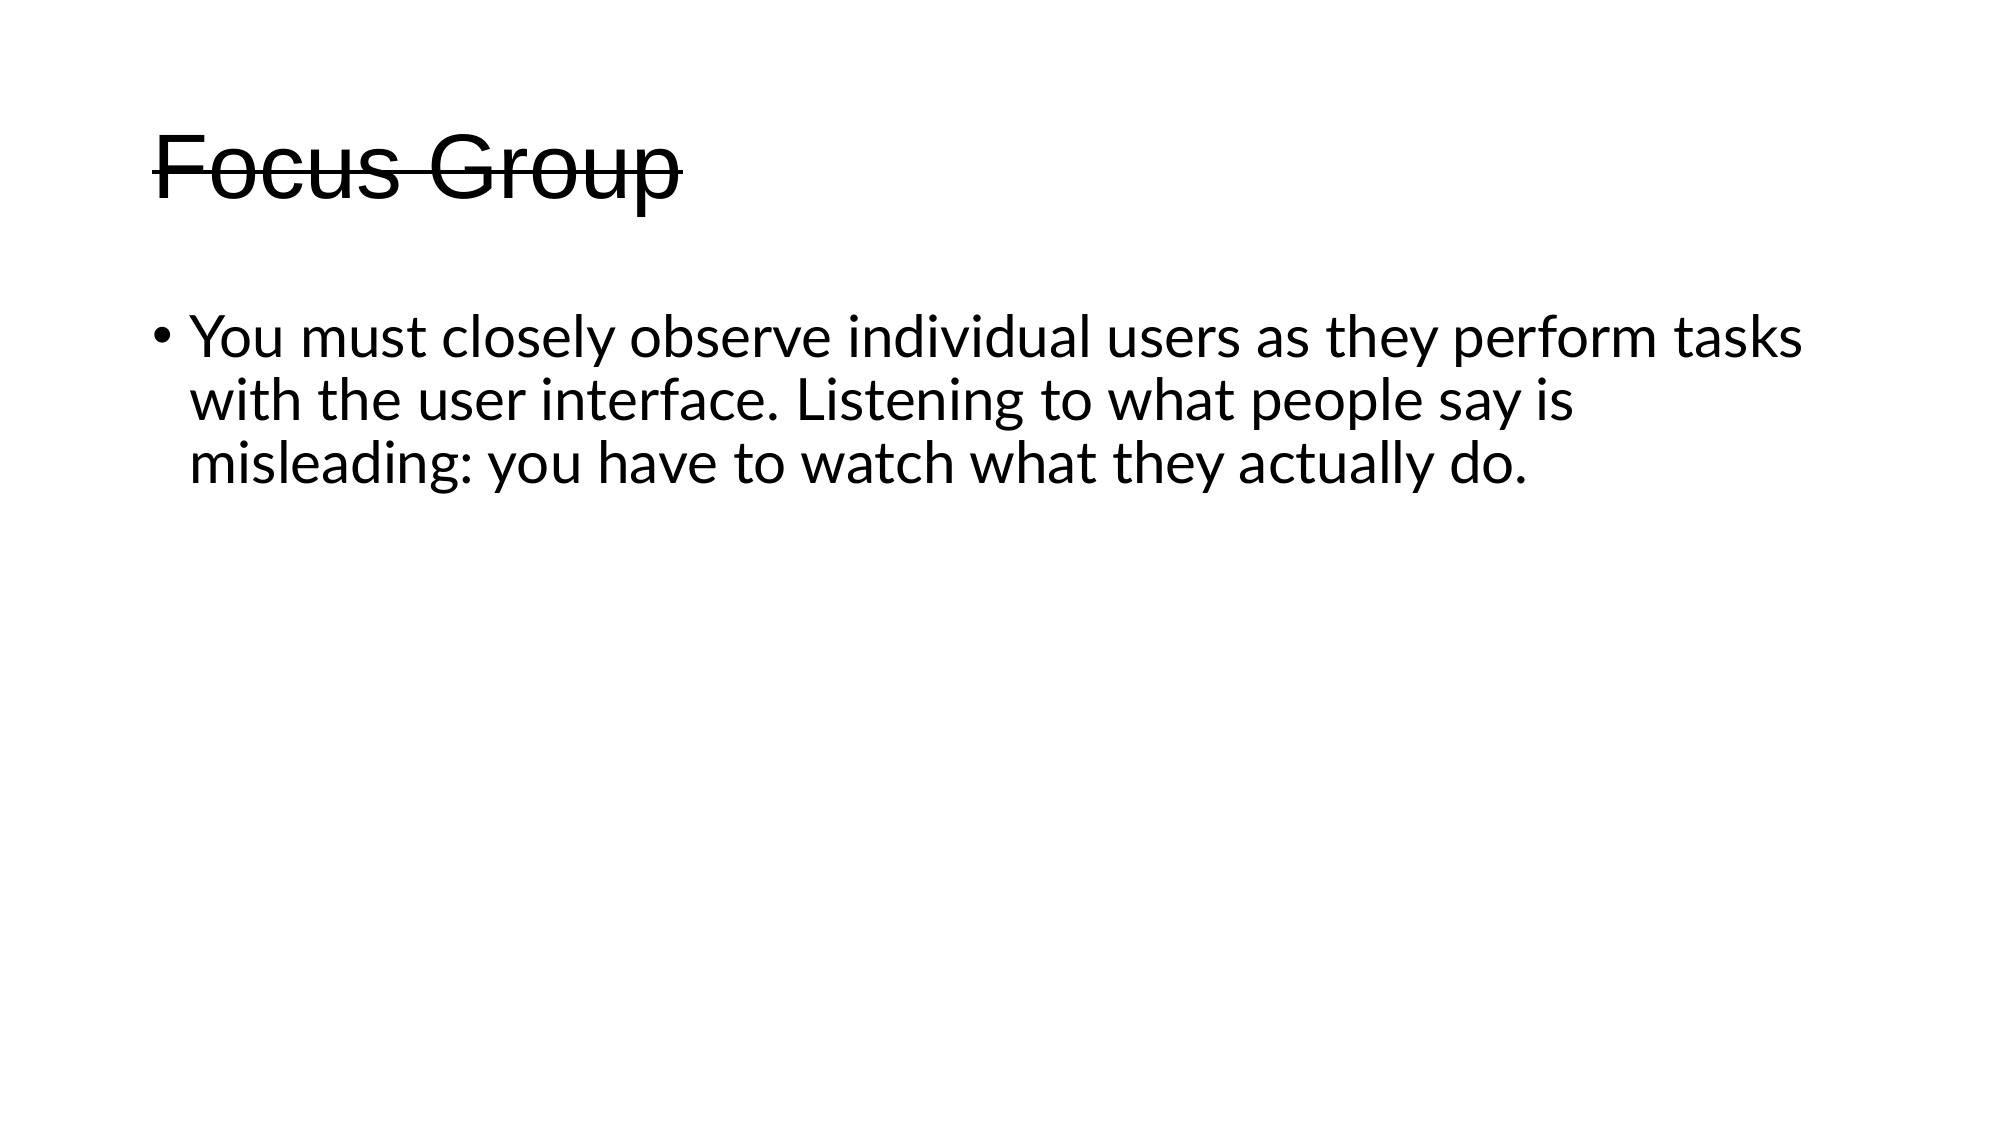

# Focus Group
You must closely observe individual users as they perform tasks with the user interface. Listening to what people say is misleading: you have to watch what they actually do.